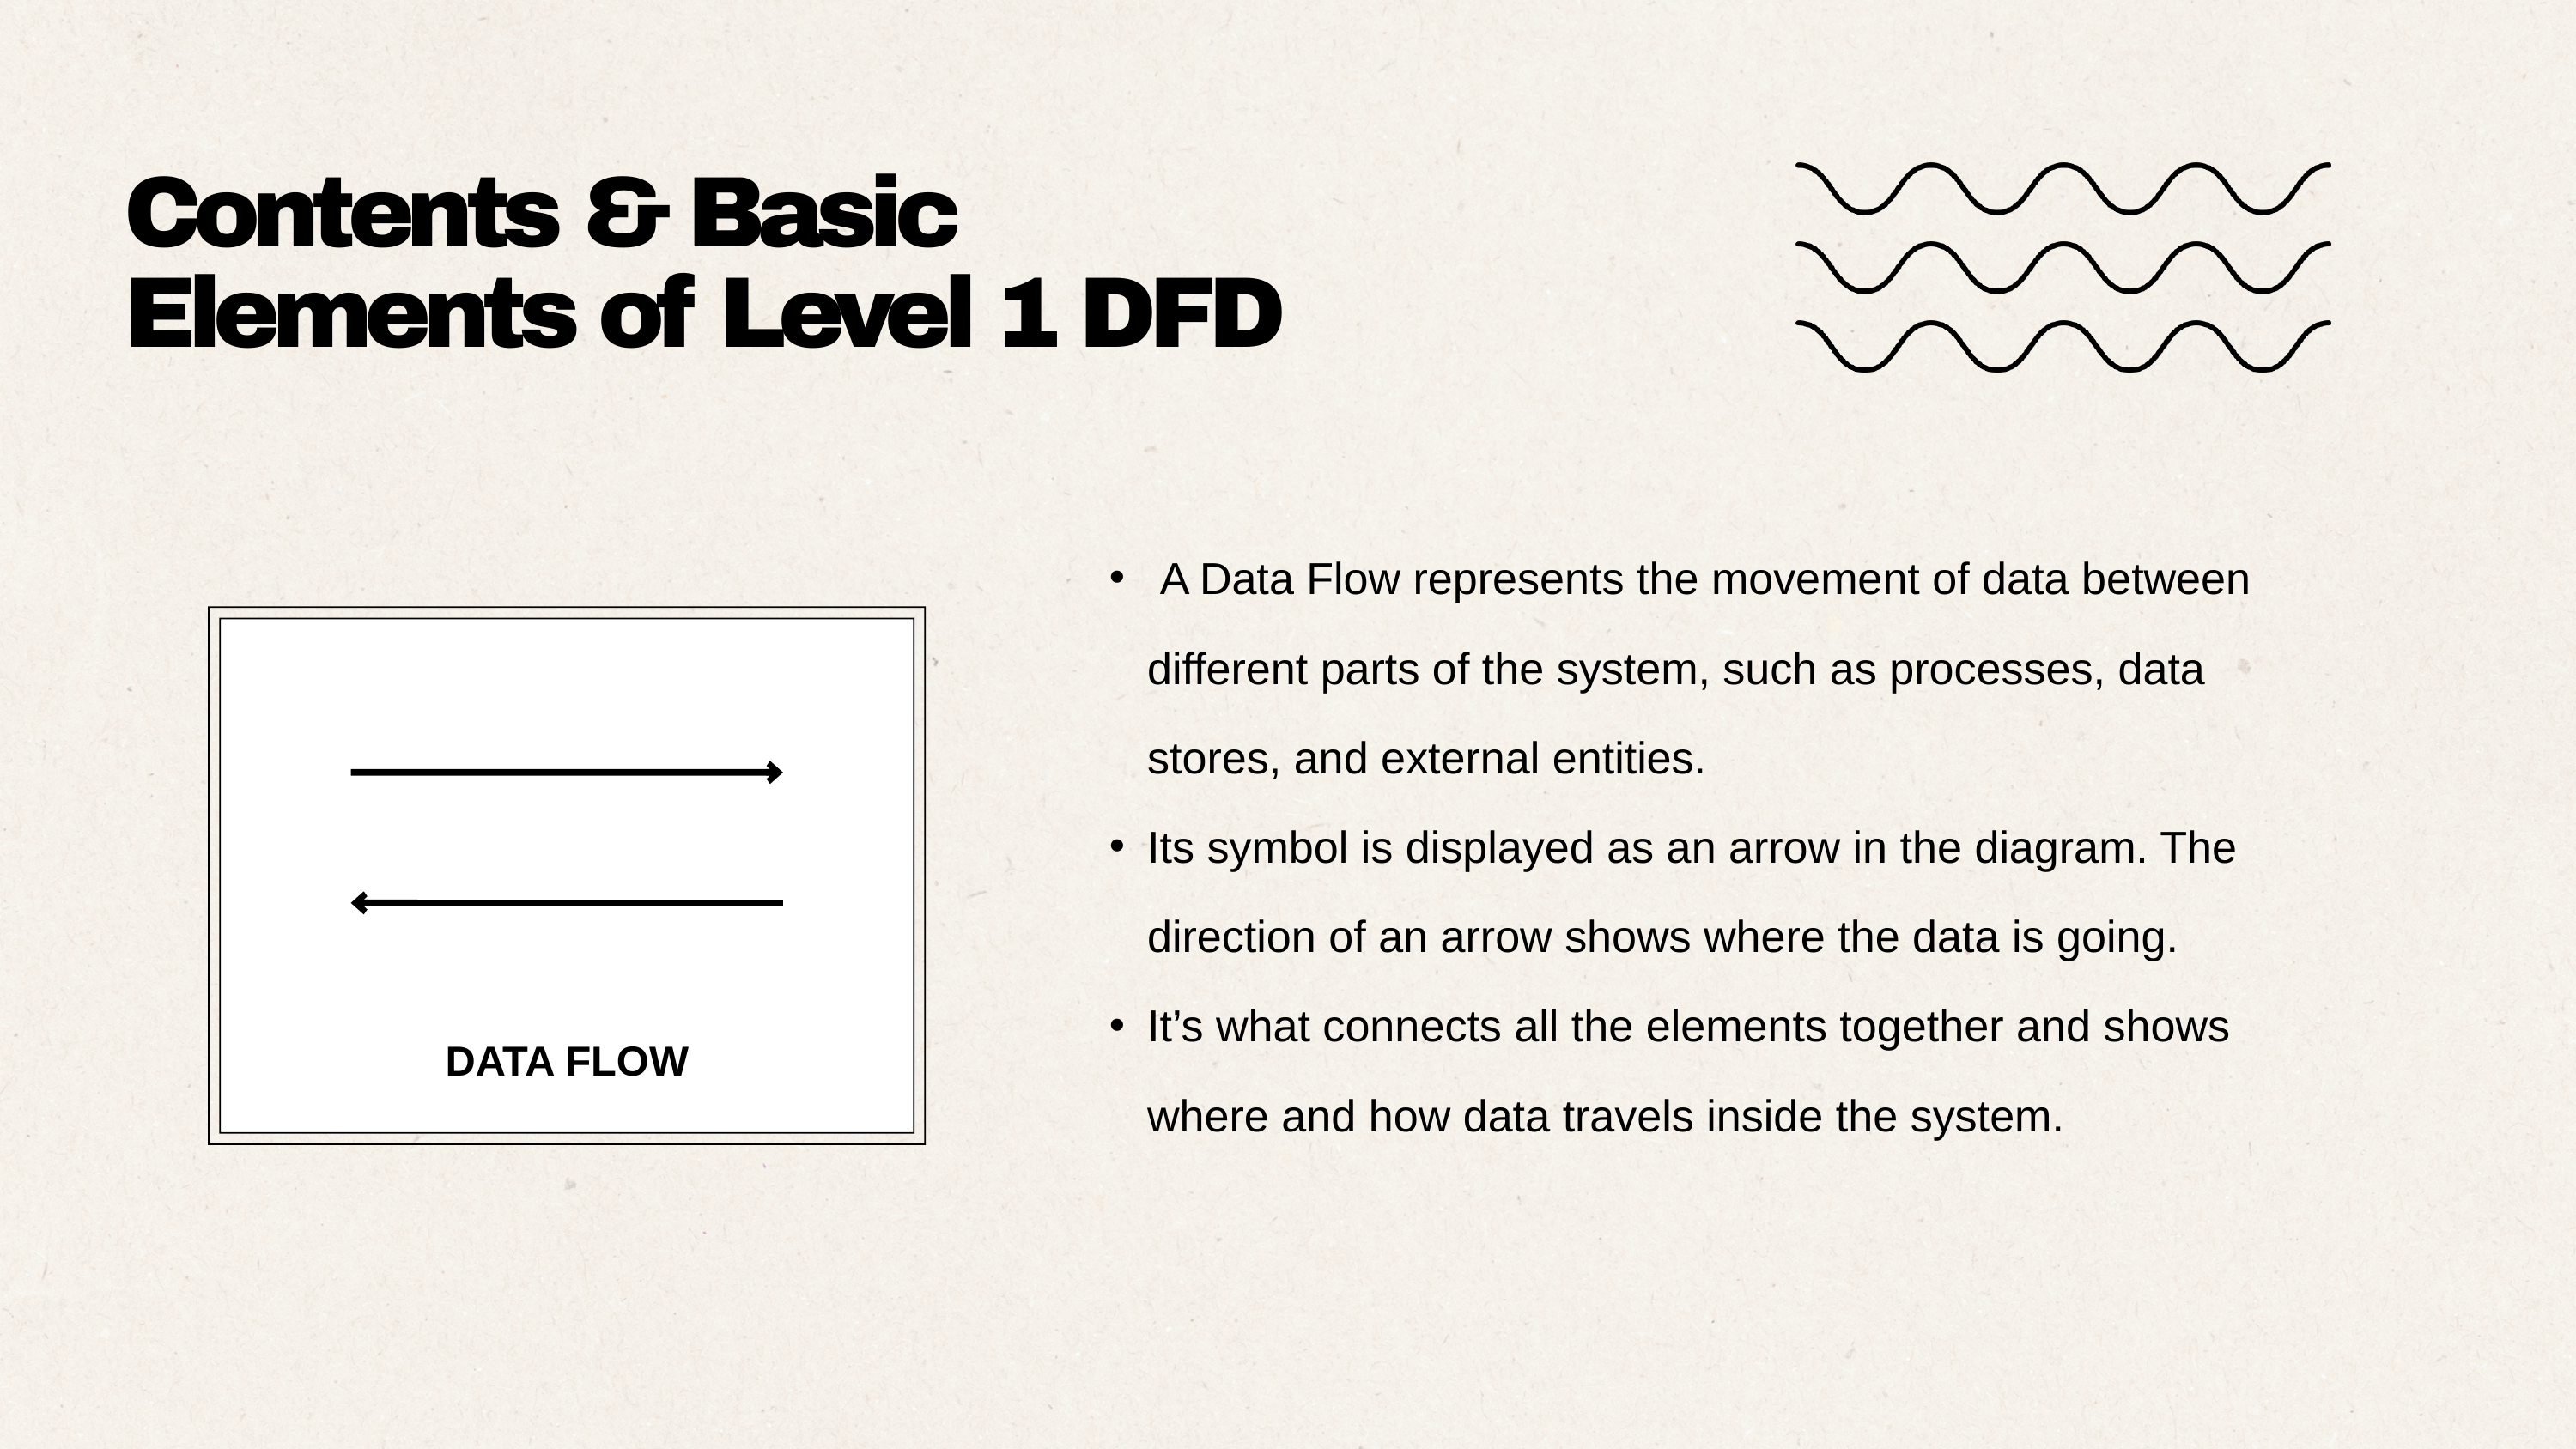

Contents & Basic
Elements of Level 1 DFD
 A Data Flow represents the movement of data between different parts of the system, such as processes, data stores, and external entities.
Its symbol is displayed as an arrow in the diagram. The direction of an arrow shows where the data is going.
It’s what connects all the elements together and shows where and how data travels inside the system.

DATA FLOW